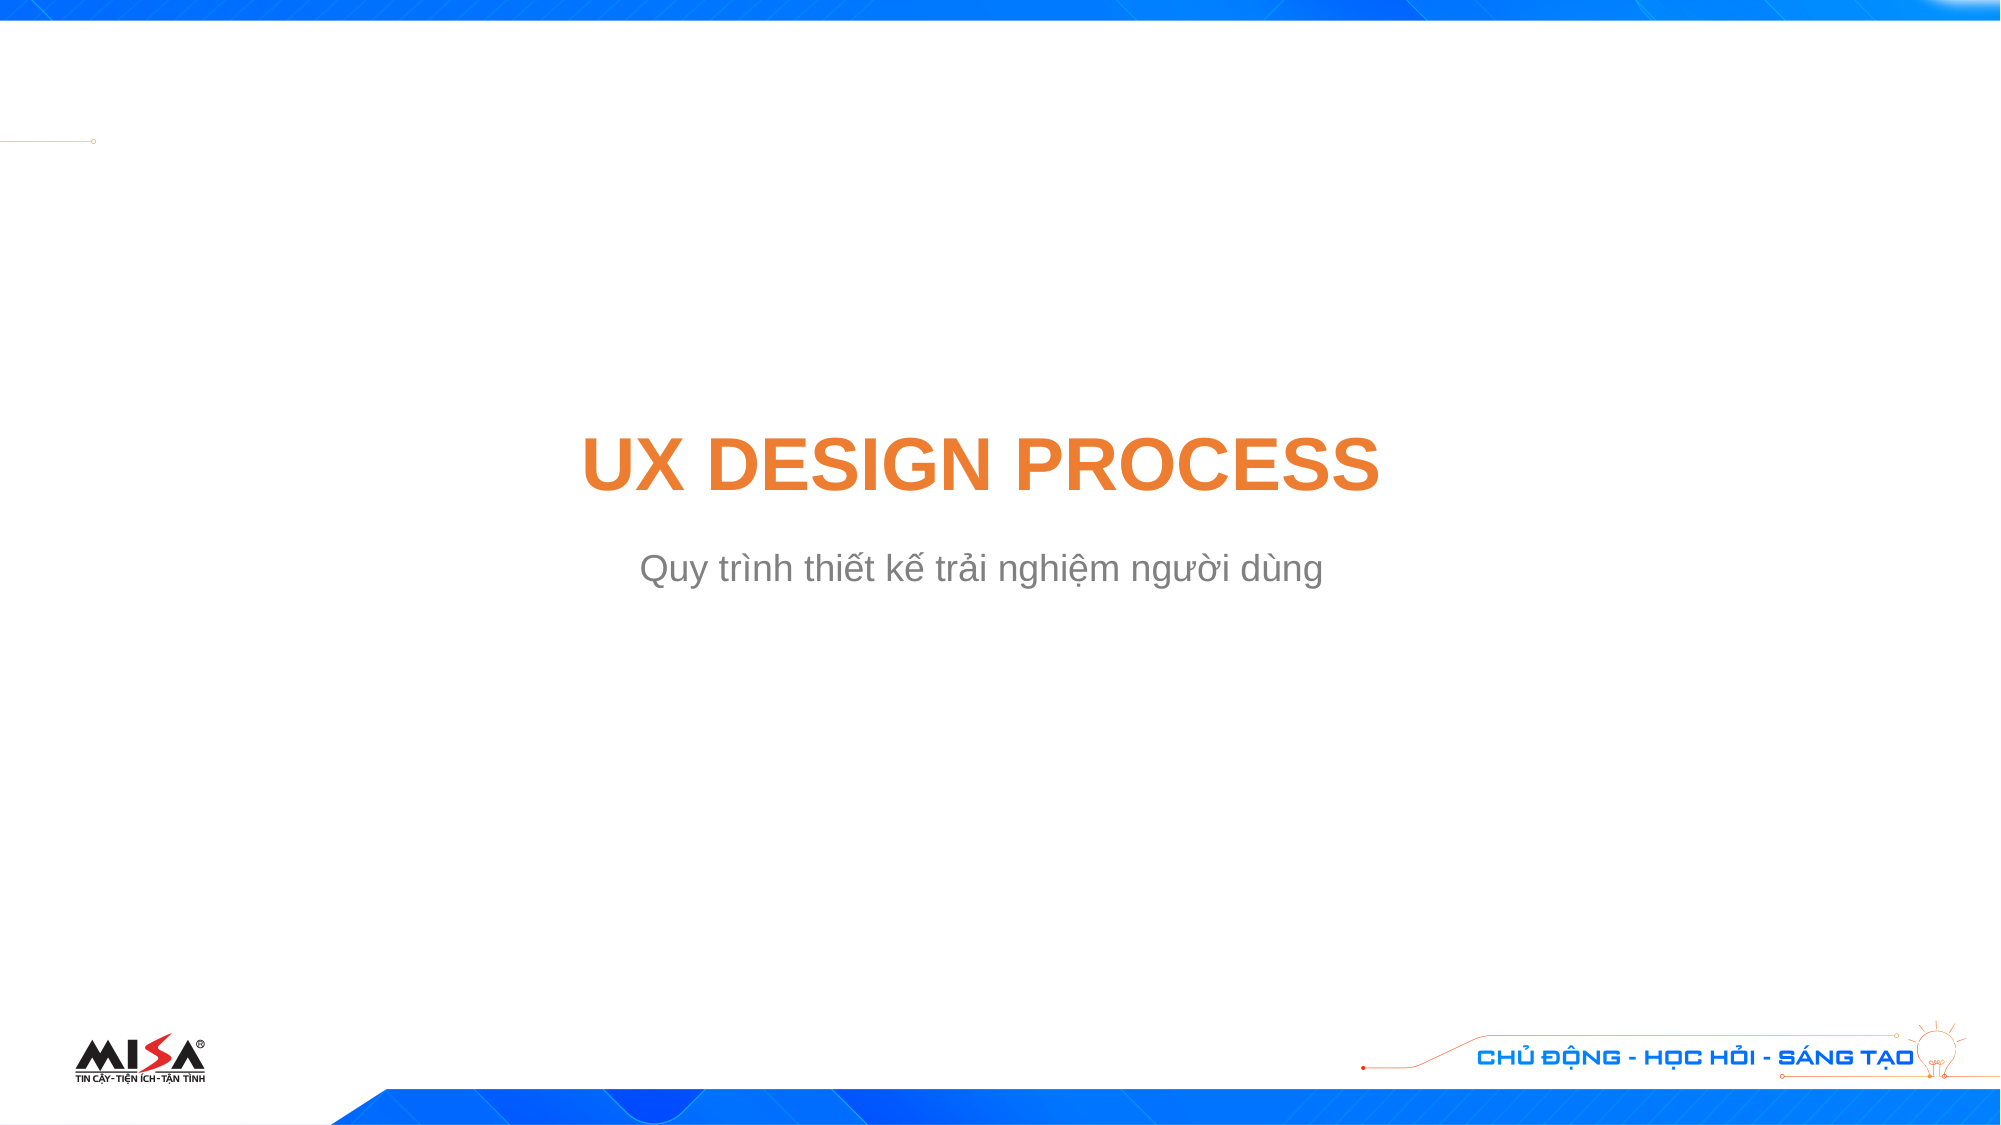

UX DESIGN PROCESS
Quy trình thiết kế trải nghiệm người dùng